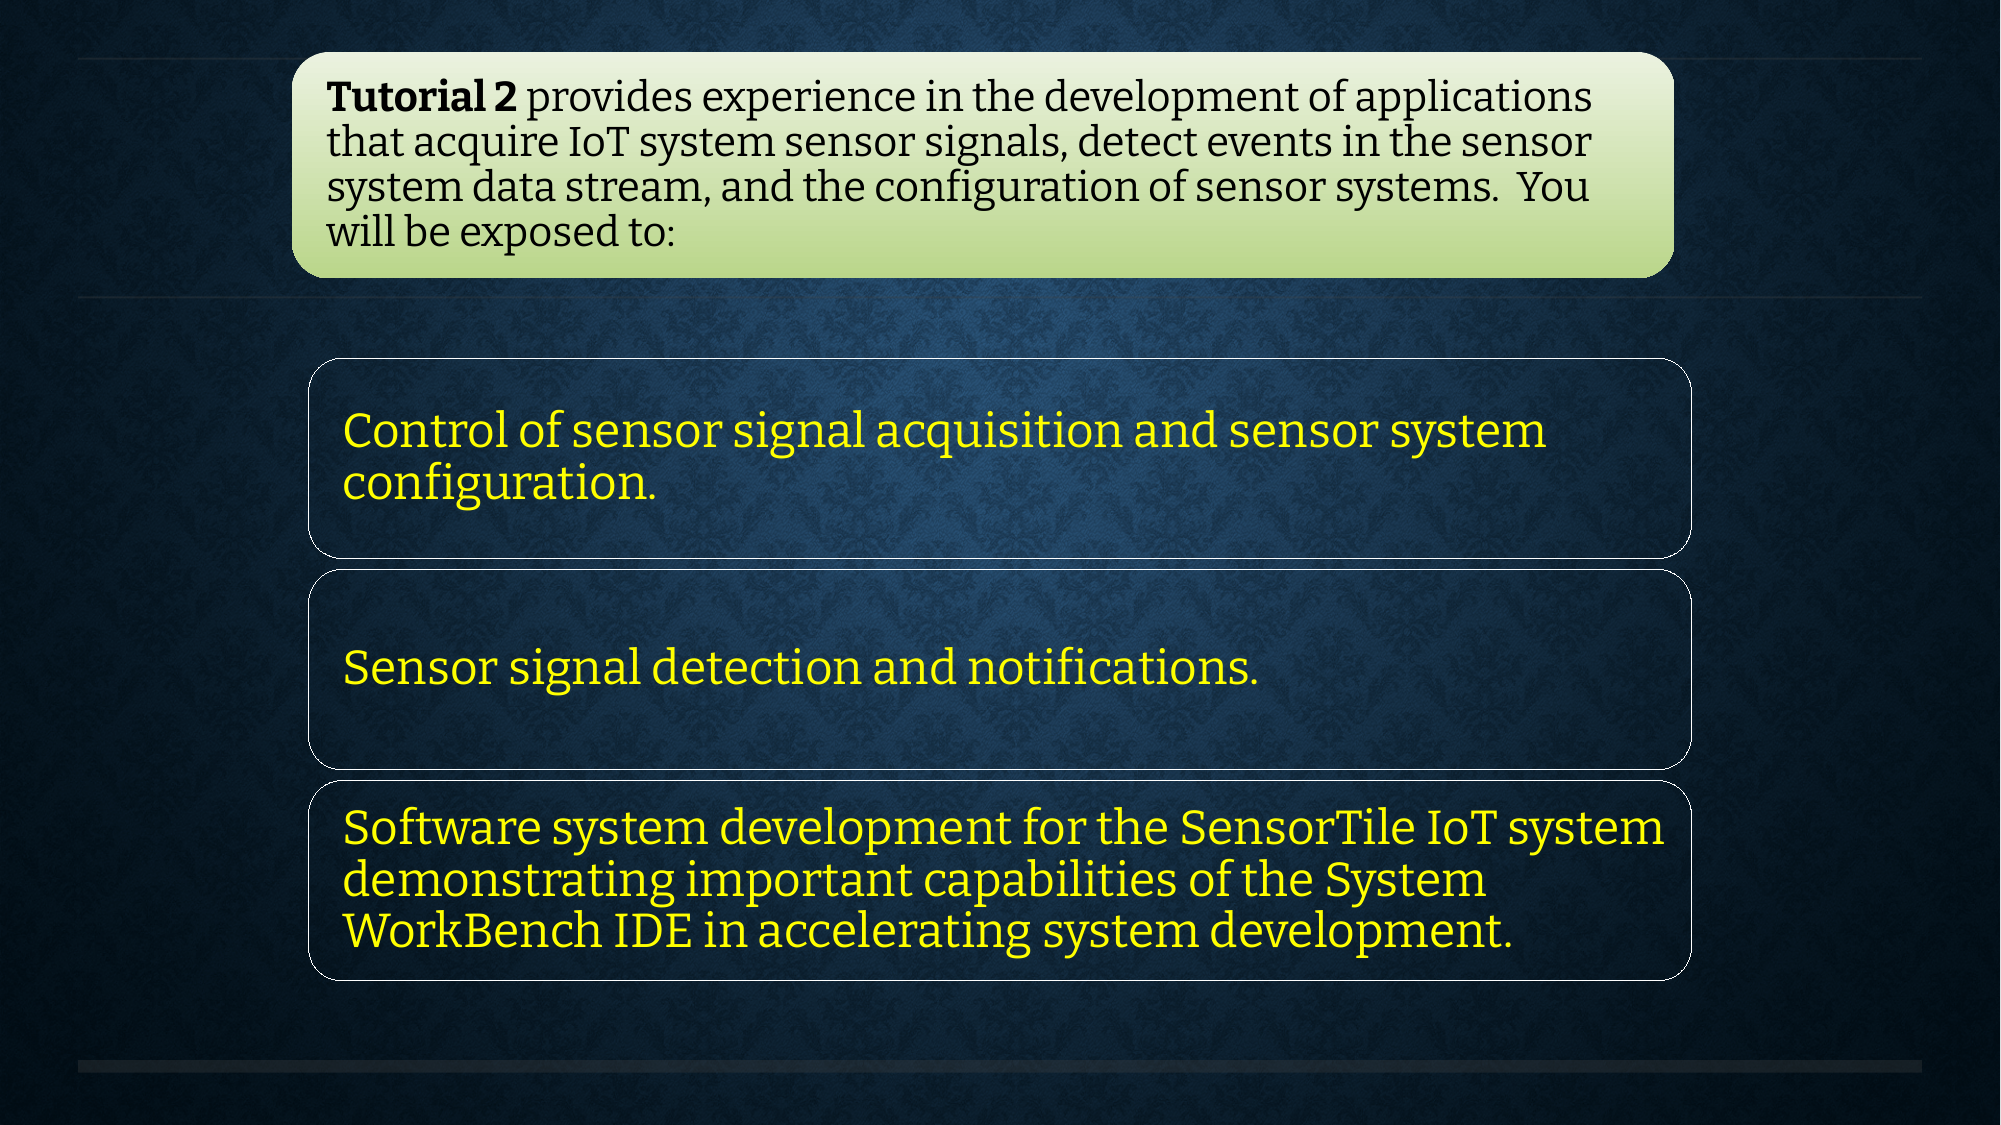

Tutorial 2 provides experience in the development of applications that acquire IoT system sensor signals, detect events in the sensor system data stream, and the configuration of sensor systems.  You will be exposed to:
Control of sensor signal acquisition and sensor system configuration.
Sensor signal detection and notifications.
Software system development for the SensorTile IoT system demonstrating important capabilities of the System WorkBench IDE in accelerating system development.